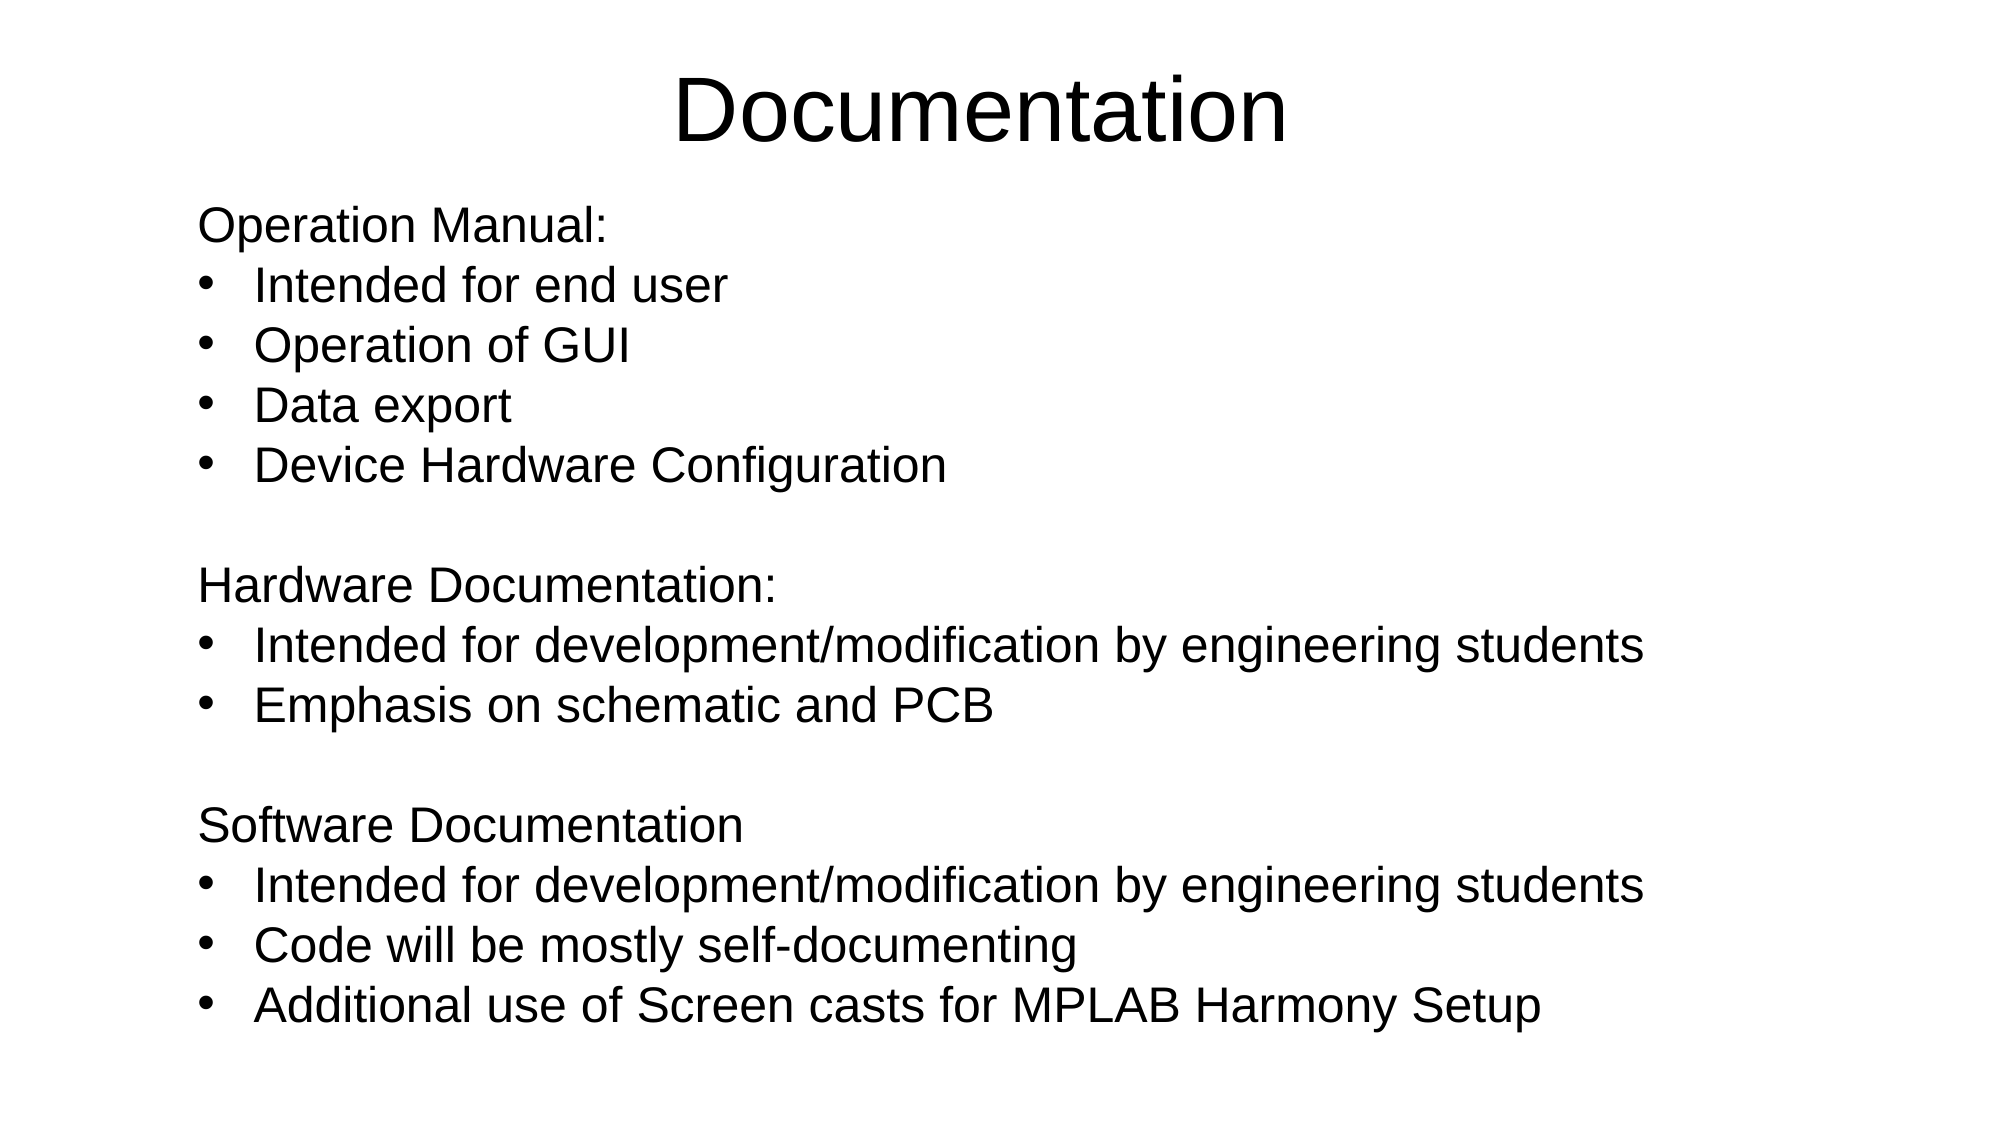

Documentation
Operation Manual:
Intended for end user
Operation of GUI
Data export
Device Hardware Configuration

Hardware Documentation:
Intended for development/modification by engineering students
Emphasis on schematic and PCB

Software Documentation
Intended for development/modification by engineering students
Code will be mostly self-documenting
Additional use of Screen casts for MPLAB Harmony Setup